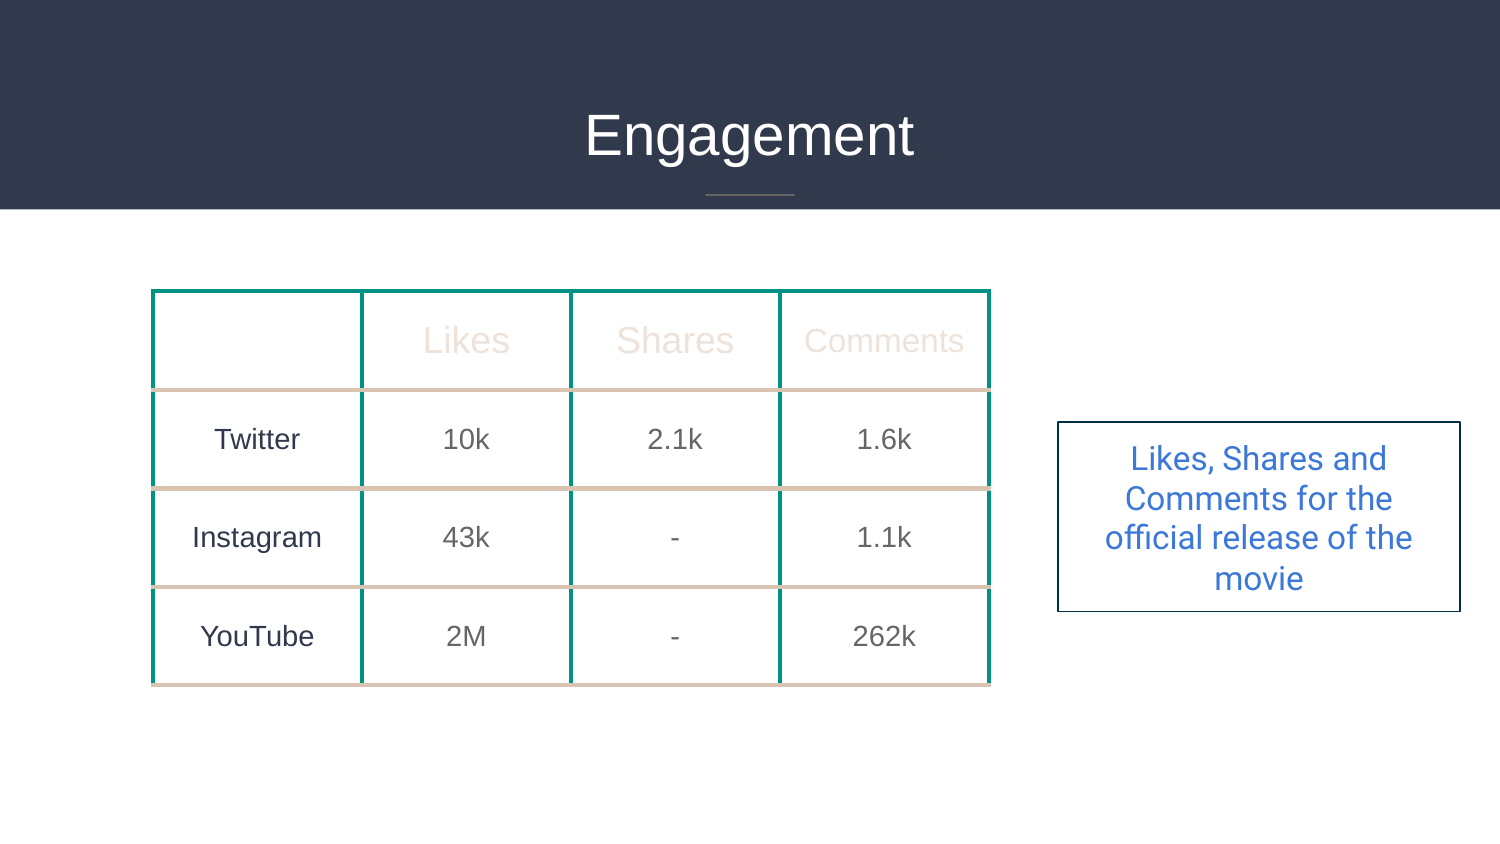

# Engagement

|  | Likes | Shares | Comments |
| --- | --- | --- | --- |
| Twitter | 10k | 2.1k | 1.6k |
| Instagram | 43k | - | 1.1k |
| YouTube | 2M | - | 262k |
Likes, Shares and Comments for the official release of the movie